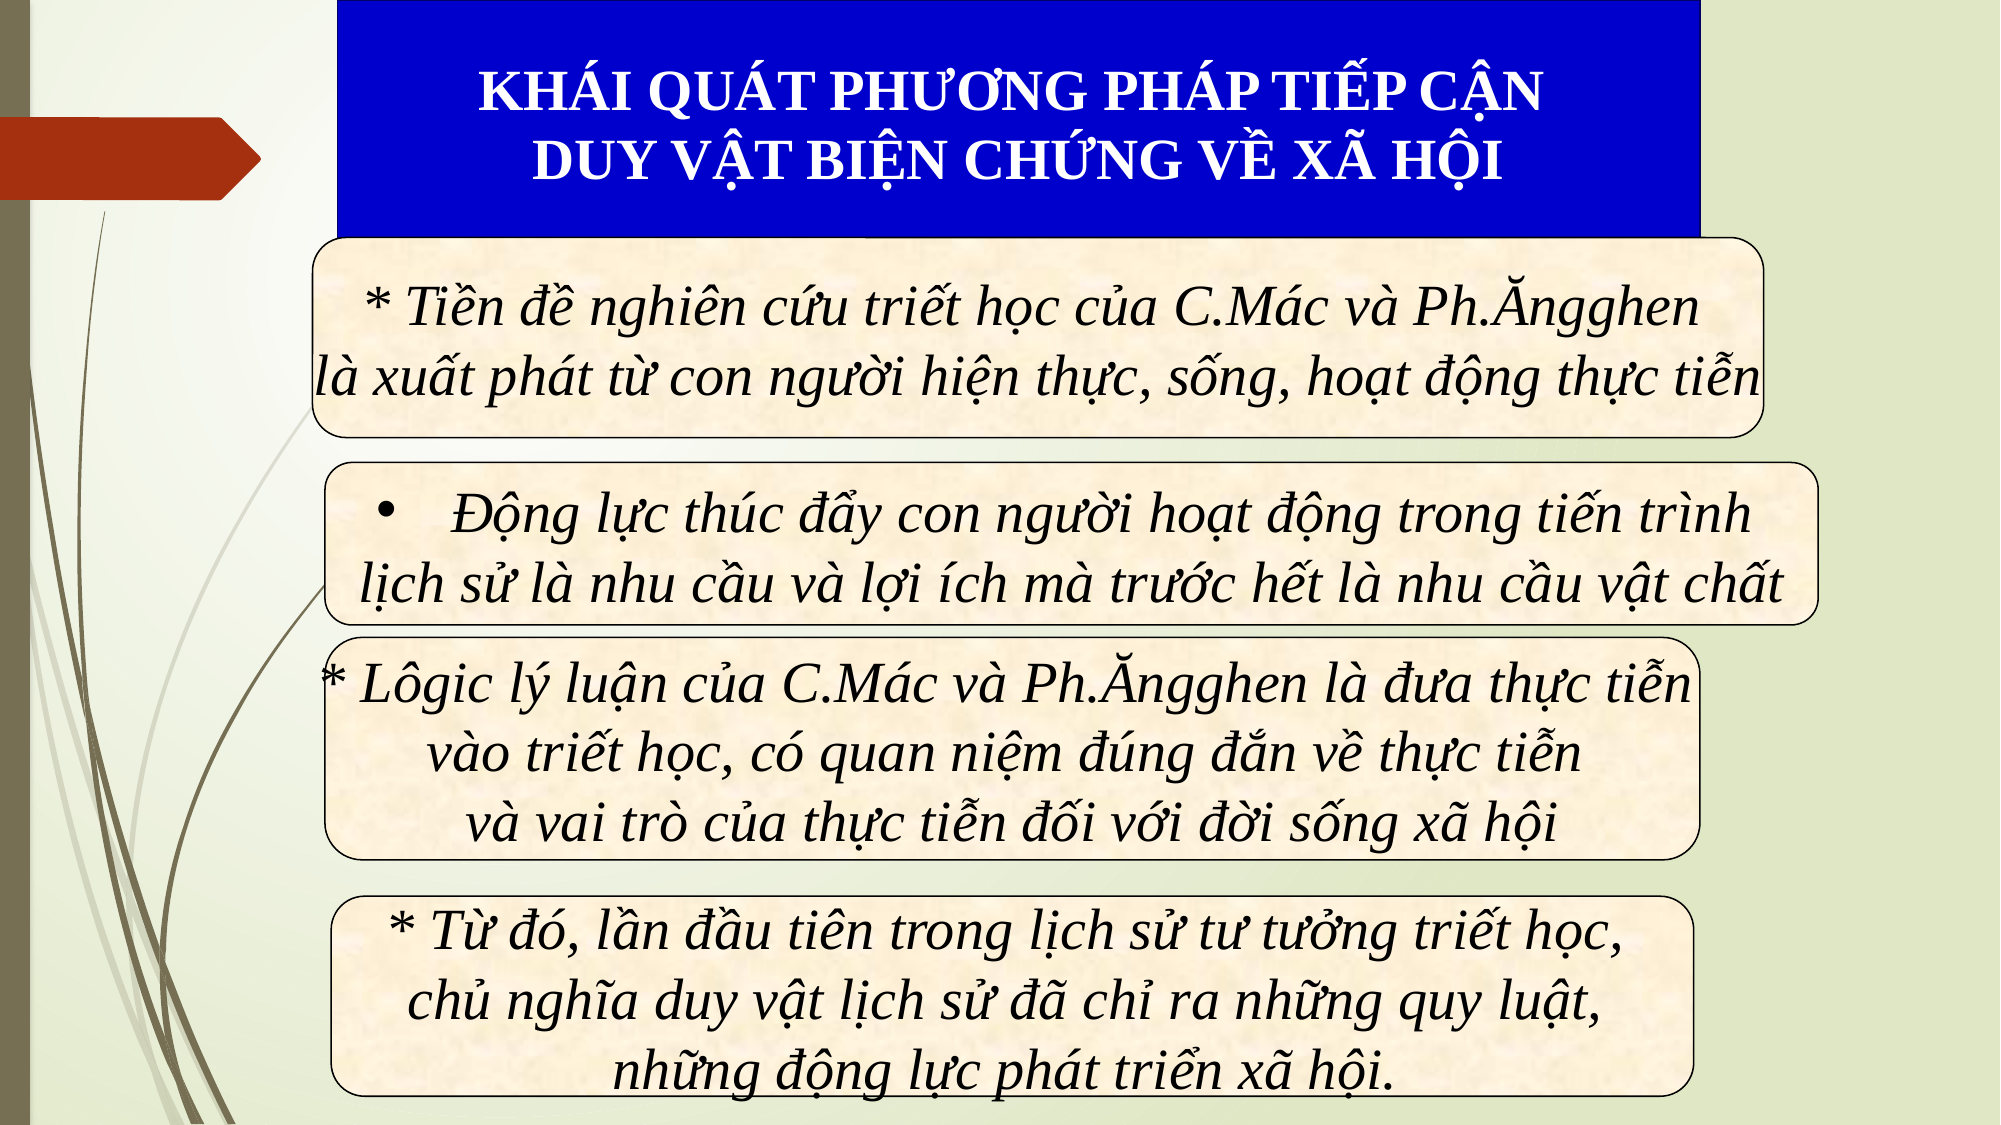

KHÁI QUÁT PHƯƠNG PHÁP TIẾP CẬN
DUY VẬT BIỆN CHỨNG VỀ XÃ HỘI

* Tiền đề nghiên cứu triết học của C.Mác và Ph.Ăngghen
là xuất phát từ con người hiện thực, sống, hoạt động thực tiễn
Động lực thúc đẩy con người hoạt động trong tiến trình
lịch sử là nhu cầu và lợi ích mà trước hết là nhu cầu vật chất
* Lôgic lý luận của C.Mác và Ph.Ăngghen là đưa thực tiễn
vào triết học, có quan niệm đúng đắn về thực tiễn
và vai trò của thực tiễn đối với đời sống xã hội
* Từ đó, lần đầu tiên trong lịch sử tư tưởng triết học,
chủ nghĩa duy vật lịch sử đã chỉ ra những quy luật,
những động lực phát triển xã hội.